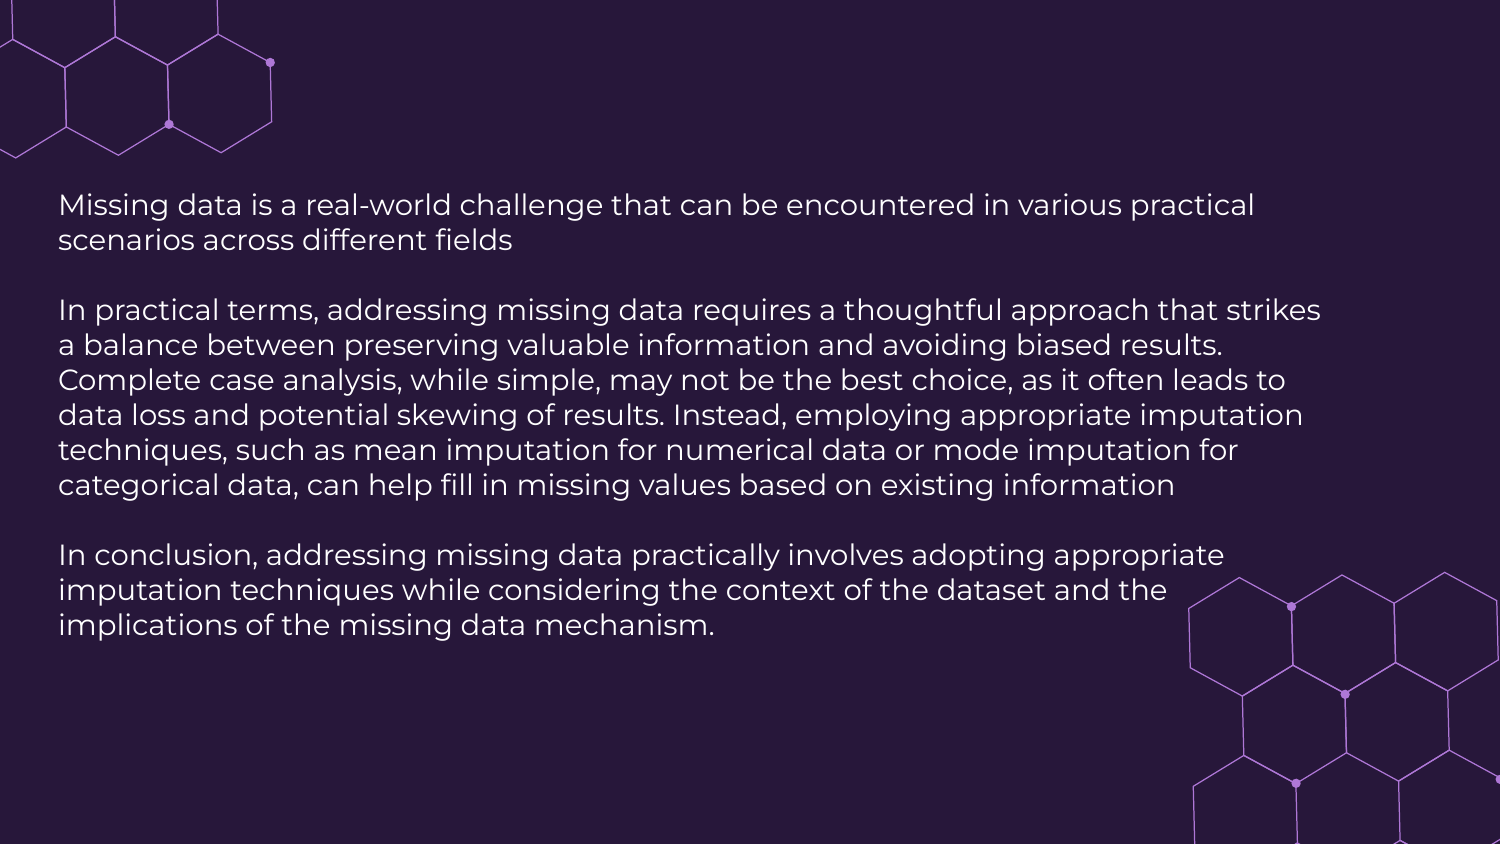

Missing data is a real-world challenge that can be encountered in various practical scenarios across different fields

In practical terms, addressing missing data requires a thoughtful approach that strikes a balance between preserving valuable information and avoiding biased results. Complete case analysis, while simple, may not be the best choice, as it often leads to data loss and potential skewing of results. Instead, employing appropriate imputation techniques, such as mean imputation for numerical data or mode imputation for categorical data, can help fill in missing values based on existing information

In conclusion, addressing missing data practically involves adopting appropriate imputation techniques while considering the context of the dataset and the implications of the missing data mechanism.